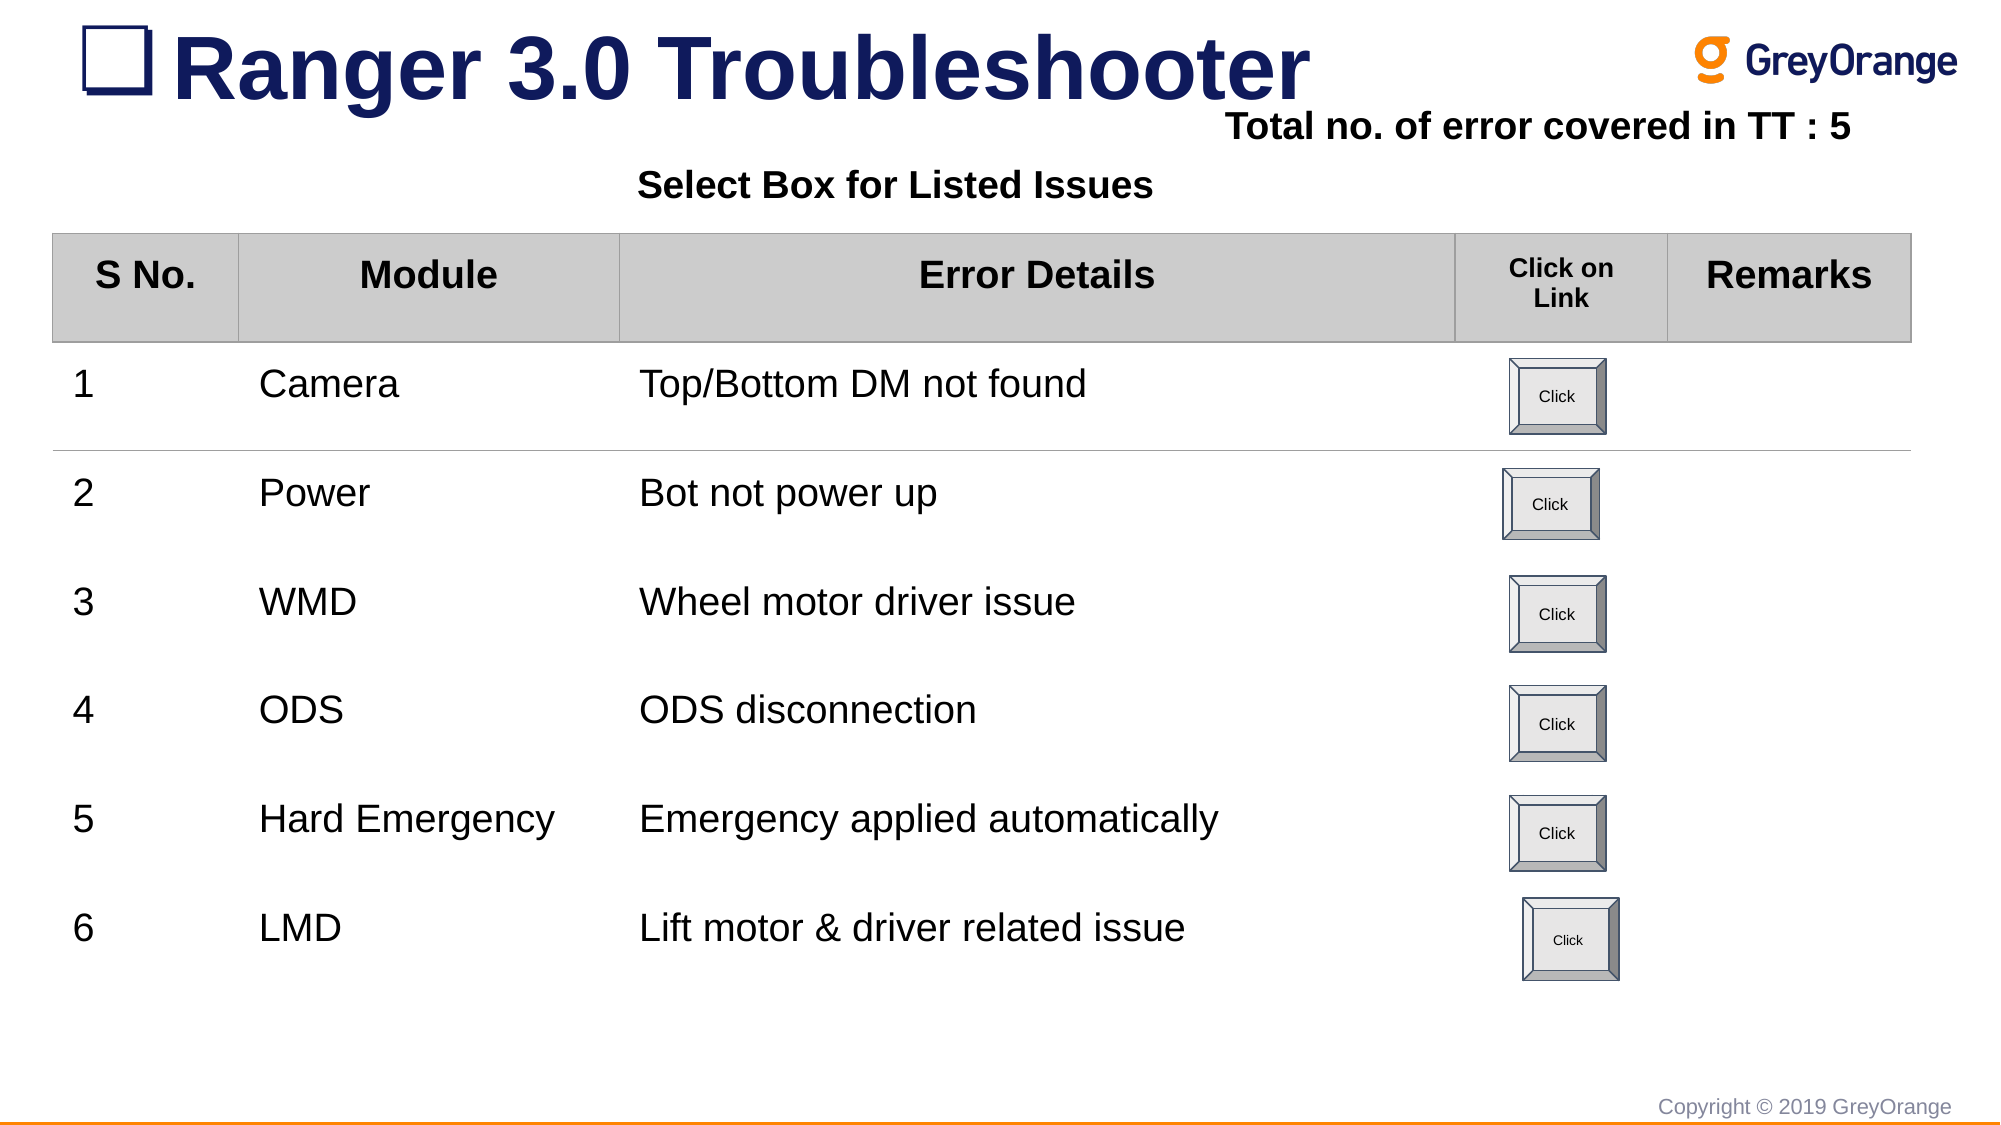

Ranger 3.0 Troubleshooter
Total no. of error covered in TT : 5

Select Box for Listed Issues
| S No. | Module | Error Details | Click on Link | Remarks |
| --- | --- | --- | --- | --- |
| 1 | Camera | Top/Bottom DM not found |  |  |
| 2 | Power | Bot not power up |  |  |
| 3 | WMD | Wheel motor driver issue |  |  |
| 4 | ODS | ODS disconnection |  |  |
| 5 | Hard Emergency | Emergency applied automatically |  |  |
| 6 | LMD | Lift motor & driver related issue |  |  |
Click

Click

Click

Click

Click
Click